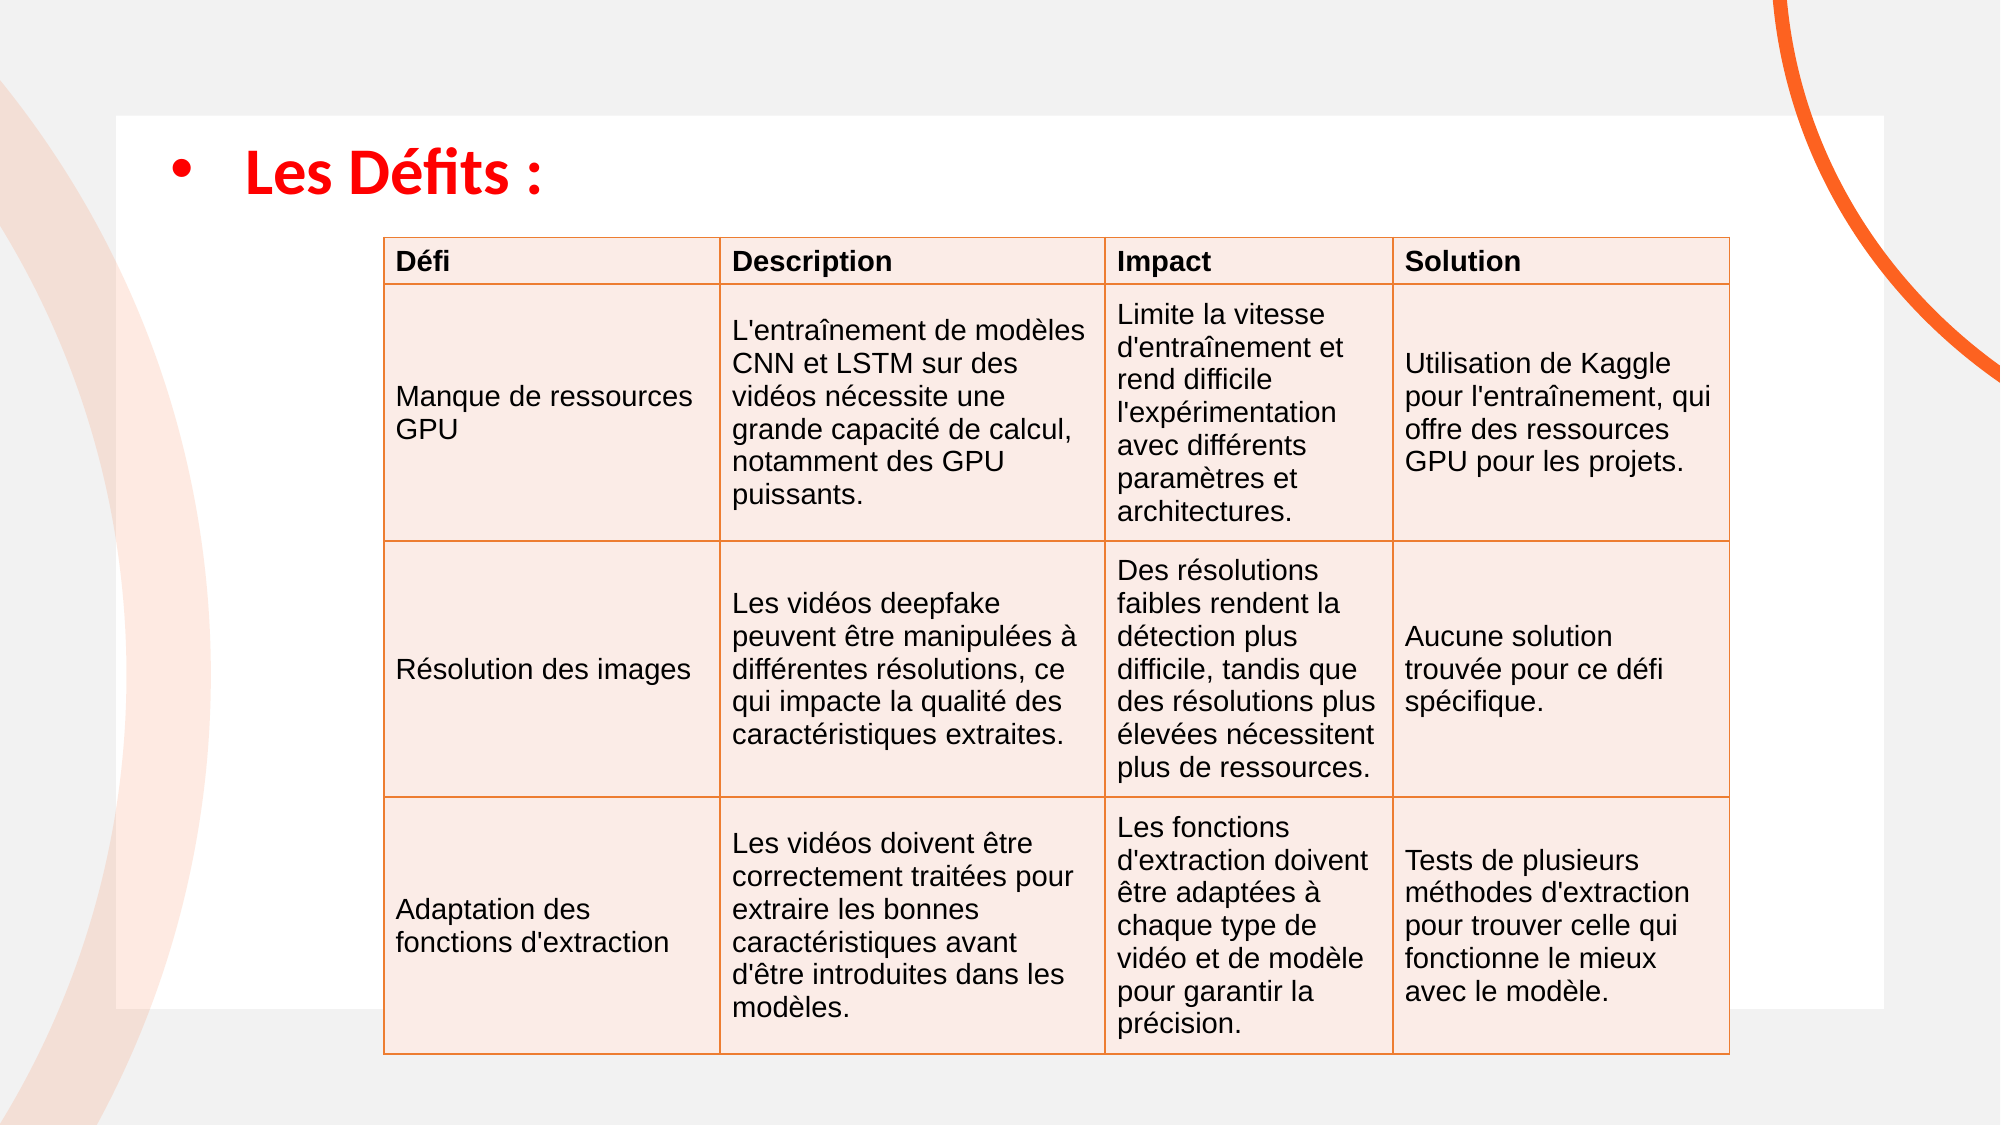

Les Défits :

| Défi | Description | Impact | Solution |
| --- | --- | --- | --- |
| Manque de ressources GPU | L'entraînement de modèles CNN et LSTM sur des vidéos nécessite une grande capacité de calcul, notamment des GPU puissants. | Limite la vitesse d'entraînement et rend difficile l'expérimentation avec différents paramètres et architectures. | Utilisation de Kaggle pour l'entraînement, qui offre des ressources GPU pour les projets. |
| Résolution des images | Les vidéos deepfake peuvent être manipulées à différentes résolutions, ce qui impacte la qualité des caractéristiques extraites. | Des résolutions faibles rendent la détection plus difficile, tandis que des résolutions plus élevées nécessitent plus de ressources. | Aucune solution trouvée pour ce défi spécifique. |
| Adaptation des fonctions d'extraction | Les vidéos doivent être correctement traitées pour extraire les bonnes caractéristiques avant d'être introduites dans les modèles. | Les fonctions d'extraction doivent être adaptées à chaque type de vidéo et de modèle pour garantir la précision. | Tests de plusieurs méthodes d'extraction pour trouver celle qui fonctionne le mieux avec le modèle. |